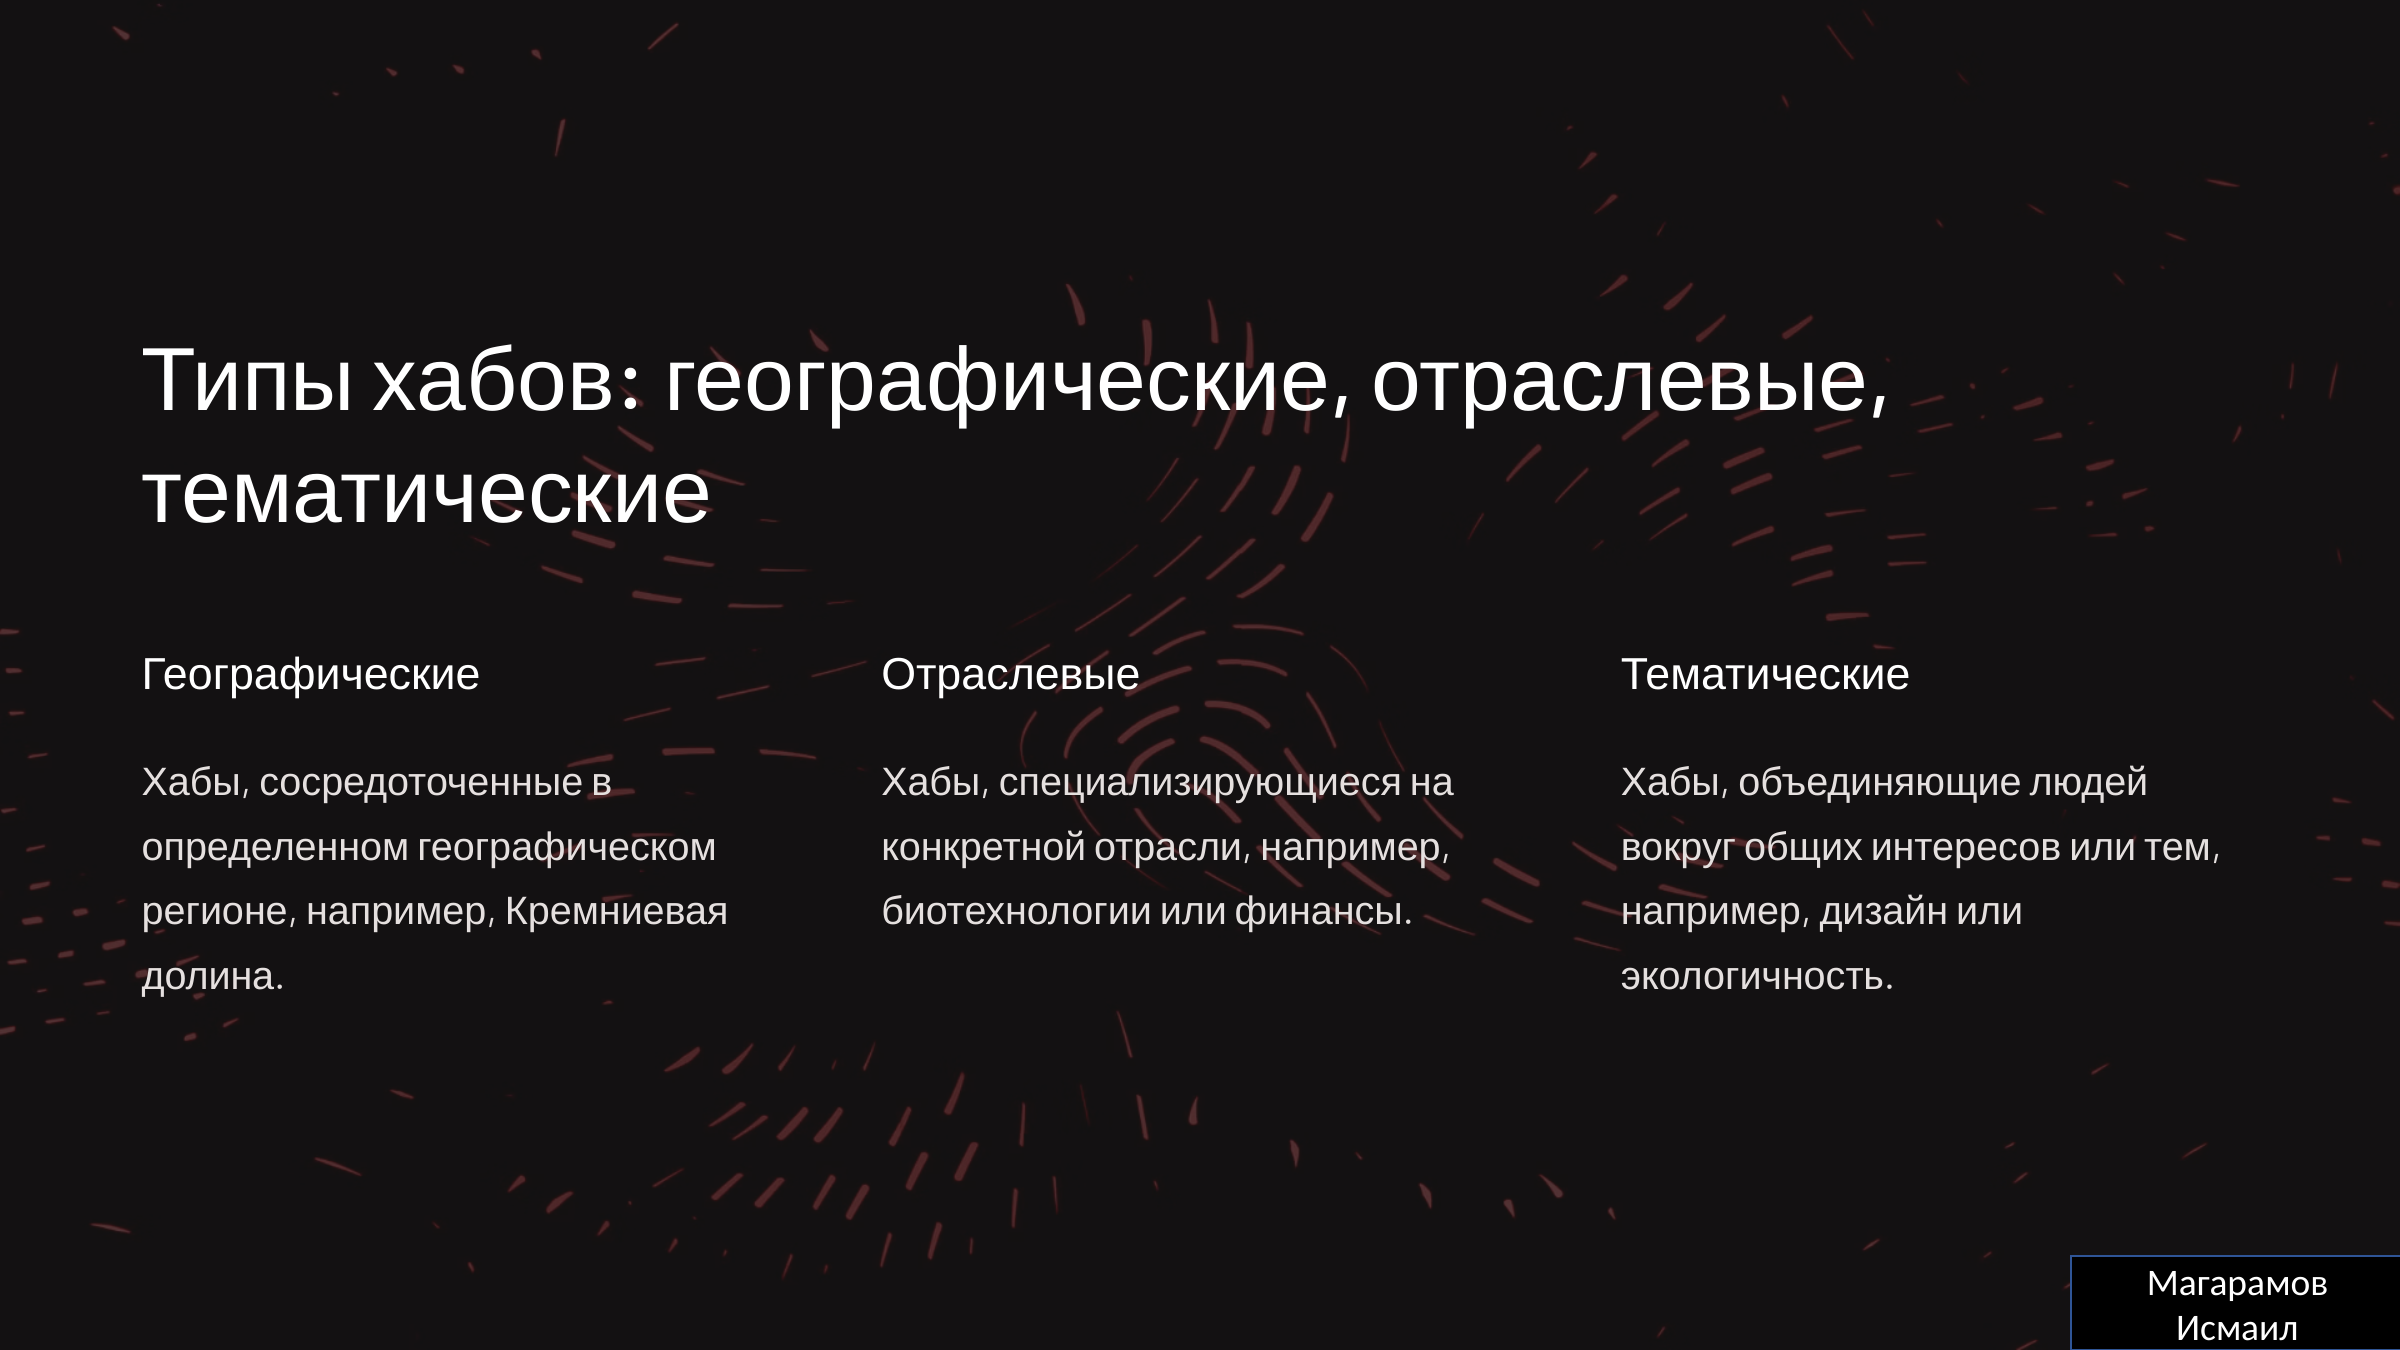

Типы хабов: географические, отраслевые, тематические
Географические
Отраслевые
Тематические
Хабы, сосредоточенные в определенном географическом регионе, например, Кремниевая долина.
Хабы, специализирующиеся на конкретной отрасли, например, биотехнологии или финансы.
Хабы, объединяющие людей вокруг общих интересов или тем, например, дизайн или экологичность.
Магарамов Исмаил